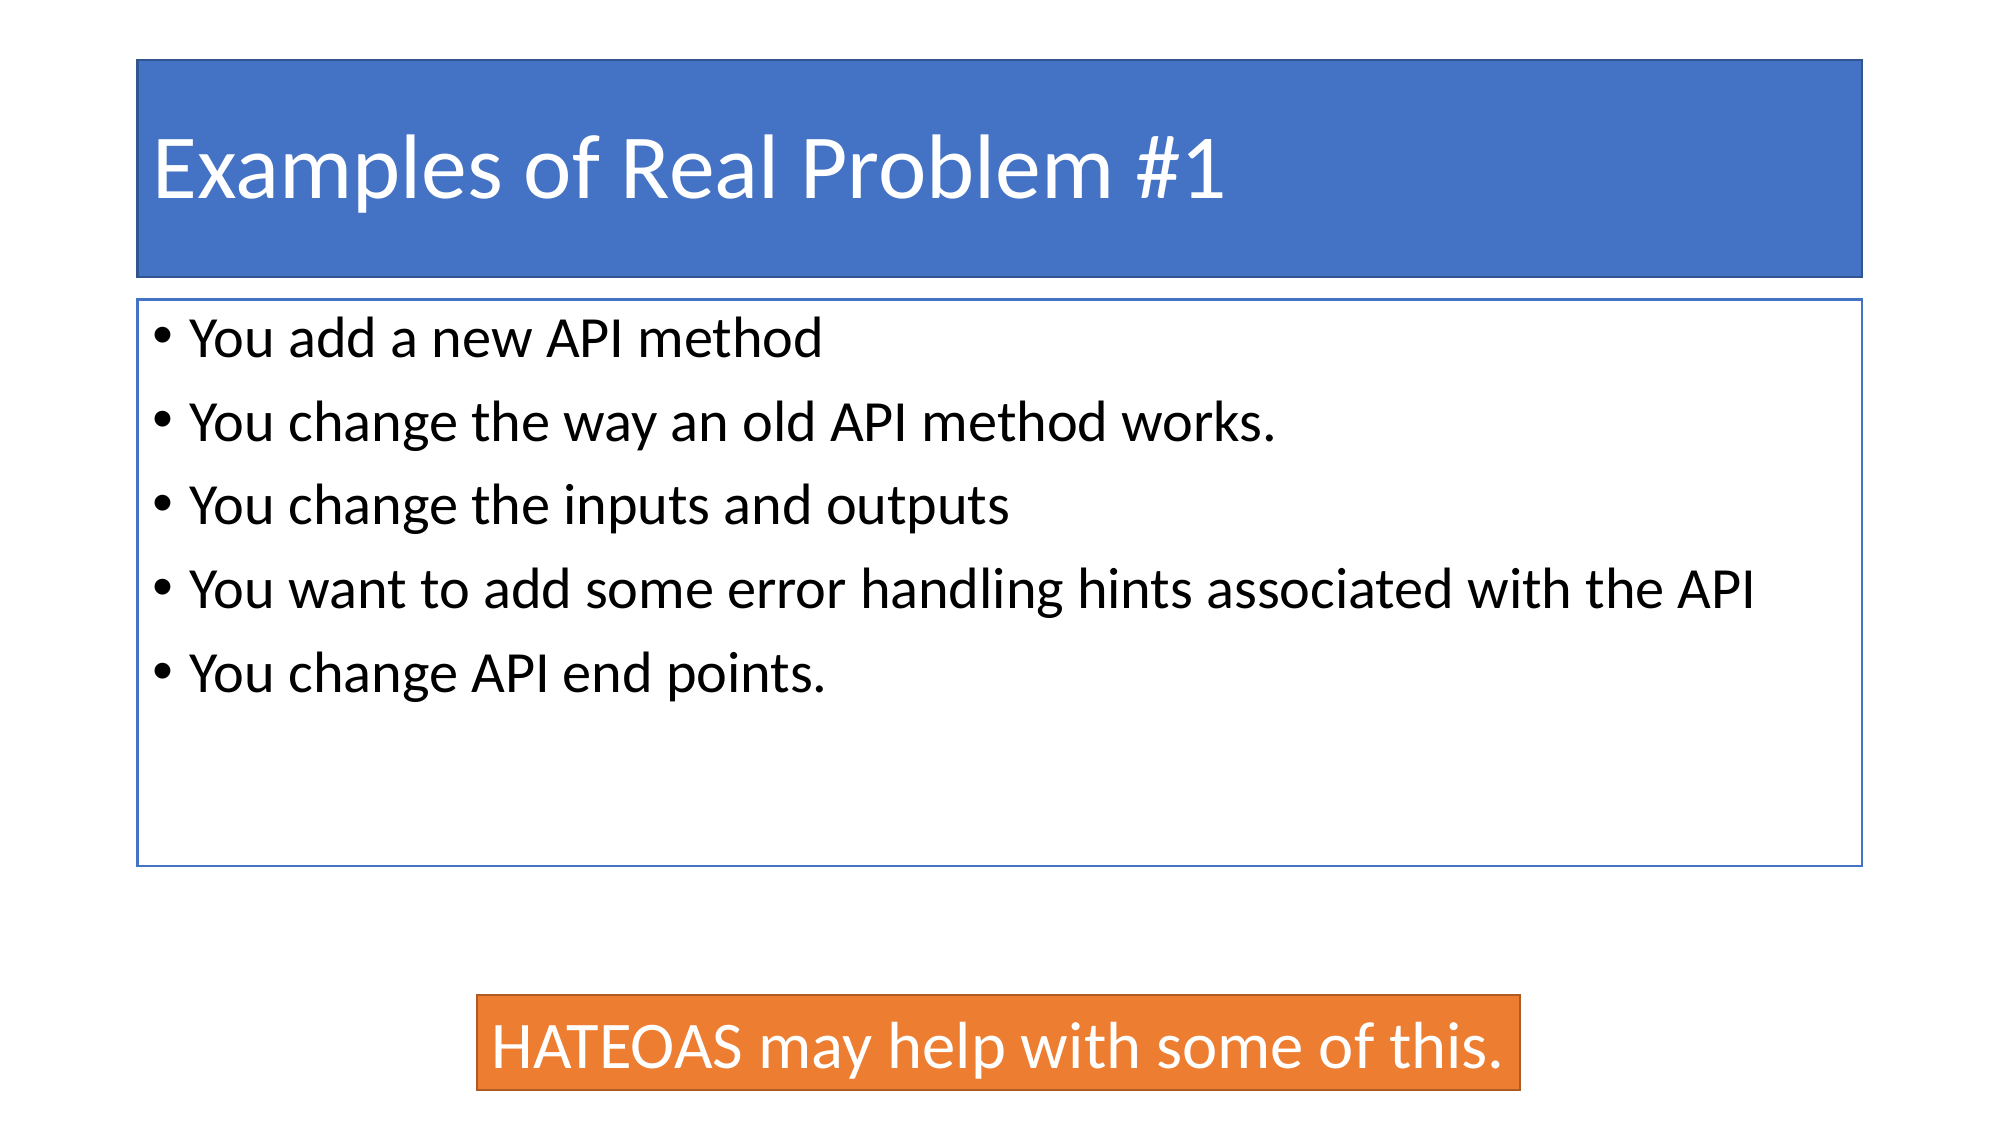

# Examples of Real Problem #1
You add a new API method
You change the way an old API method works.
You change the inputs and outputs
You want to add some error handling hints associated with the API
You change API end points.
HATEOAS may help with some of this.